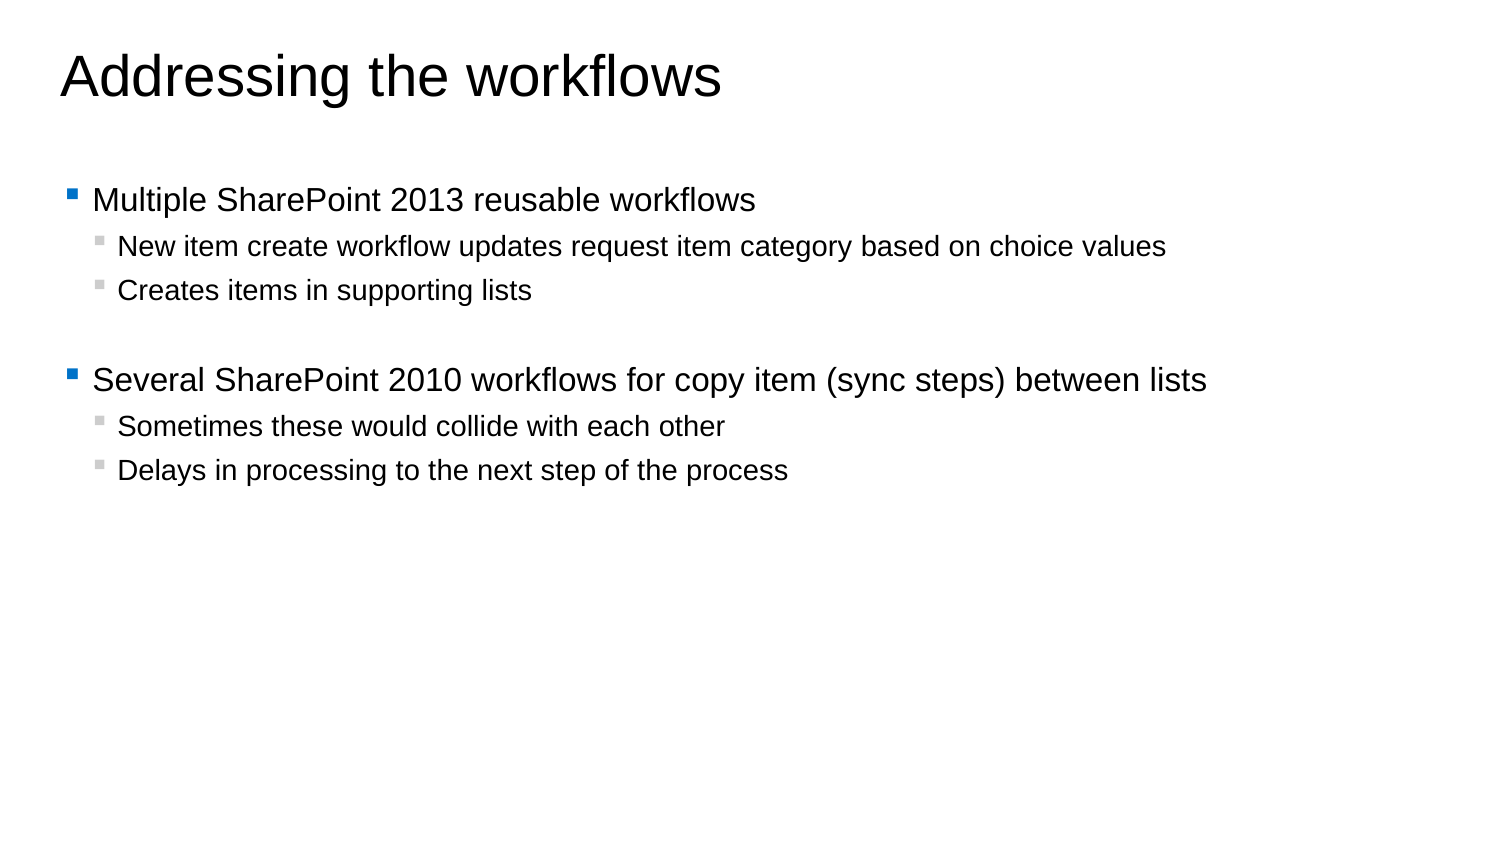

# Addressing the workflows
Multiple SharePoint 2013 reusable workflows
New item create workflow updates request item category based on choice values
Creates items in supporting lists
Several SharePoint 2010 workflows for copy item (sync steps) between lists
Sometimes these would collide with each other
Delays in processing to the next step of the process